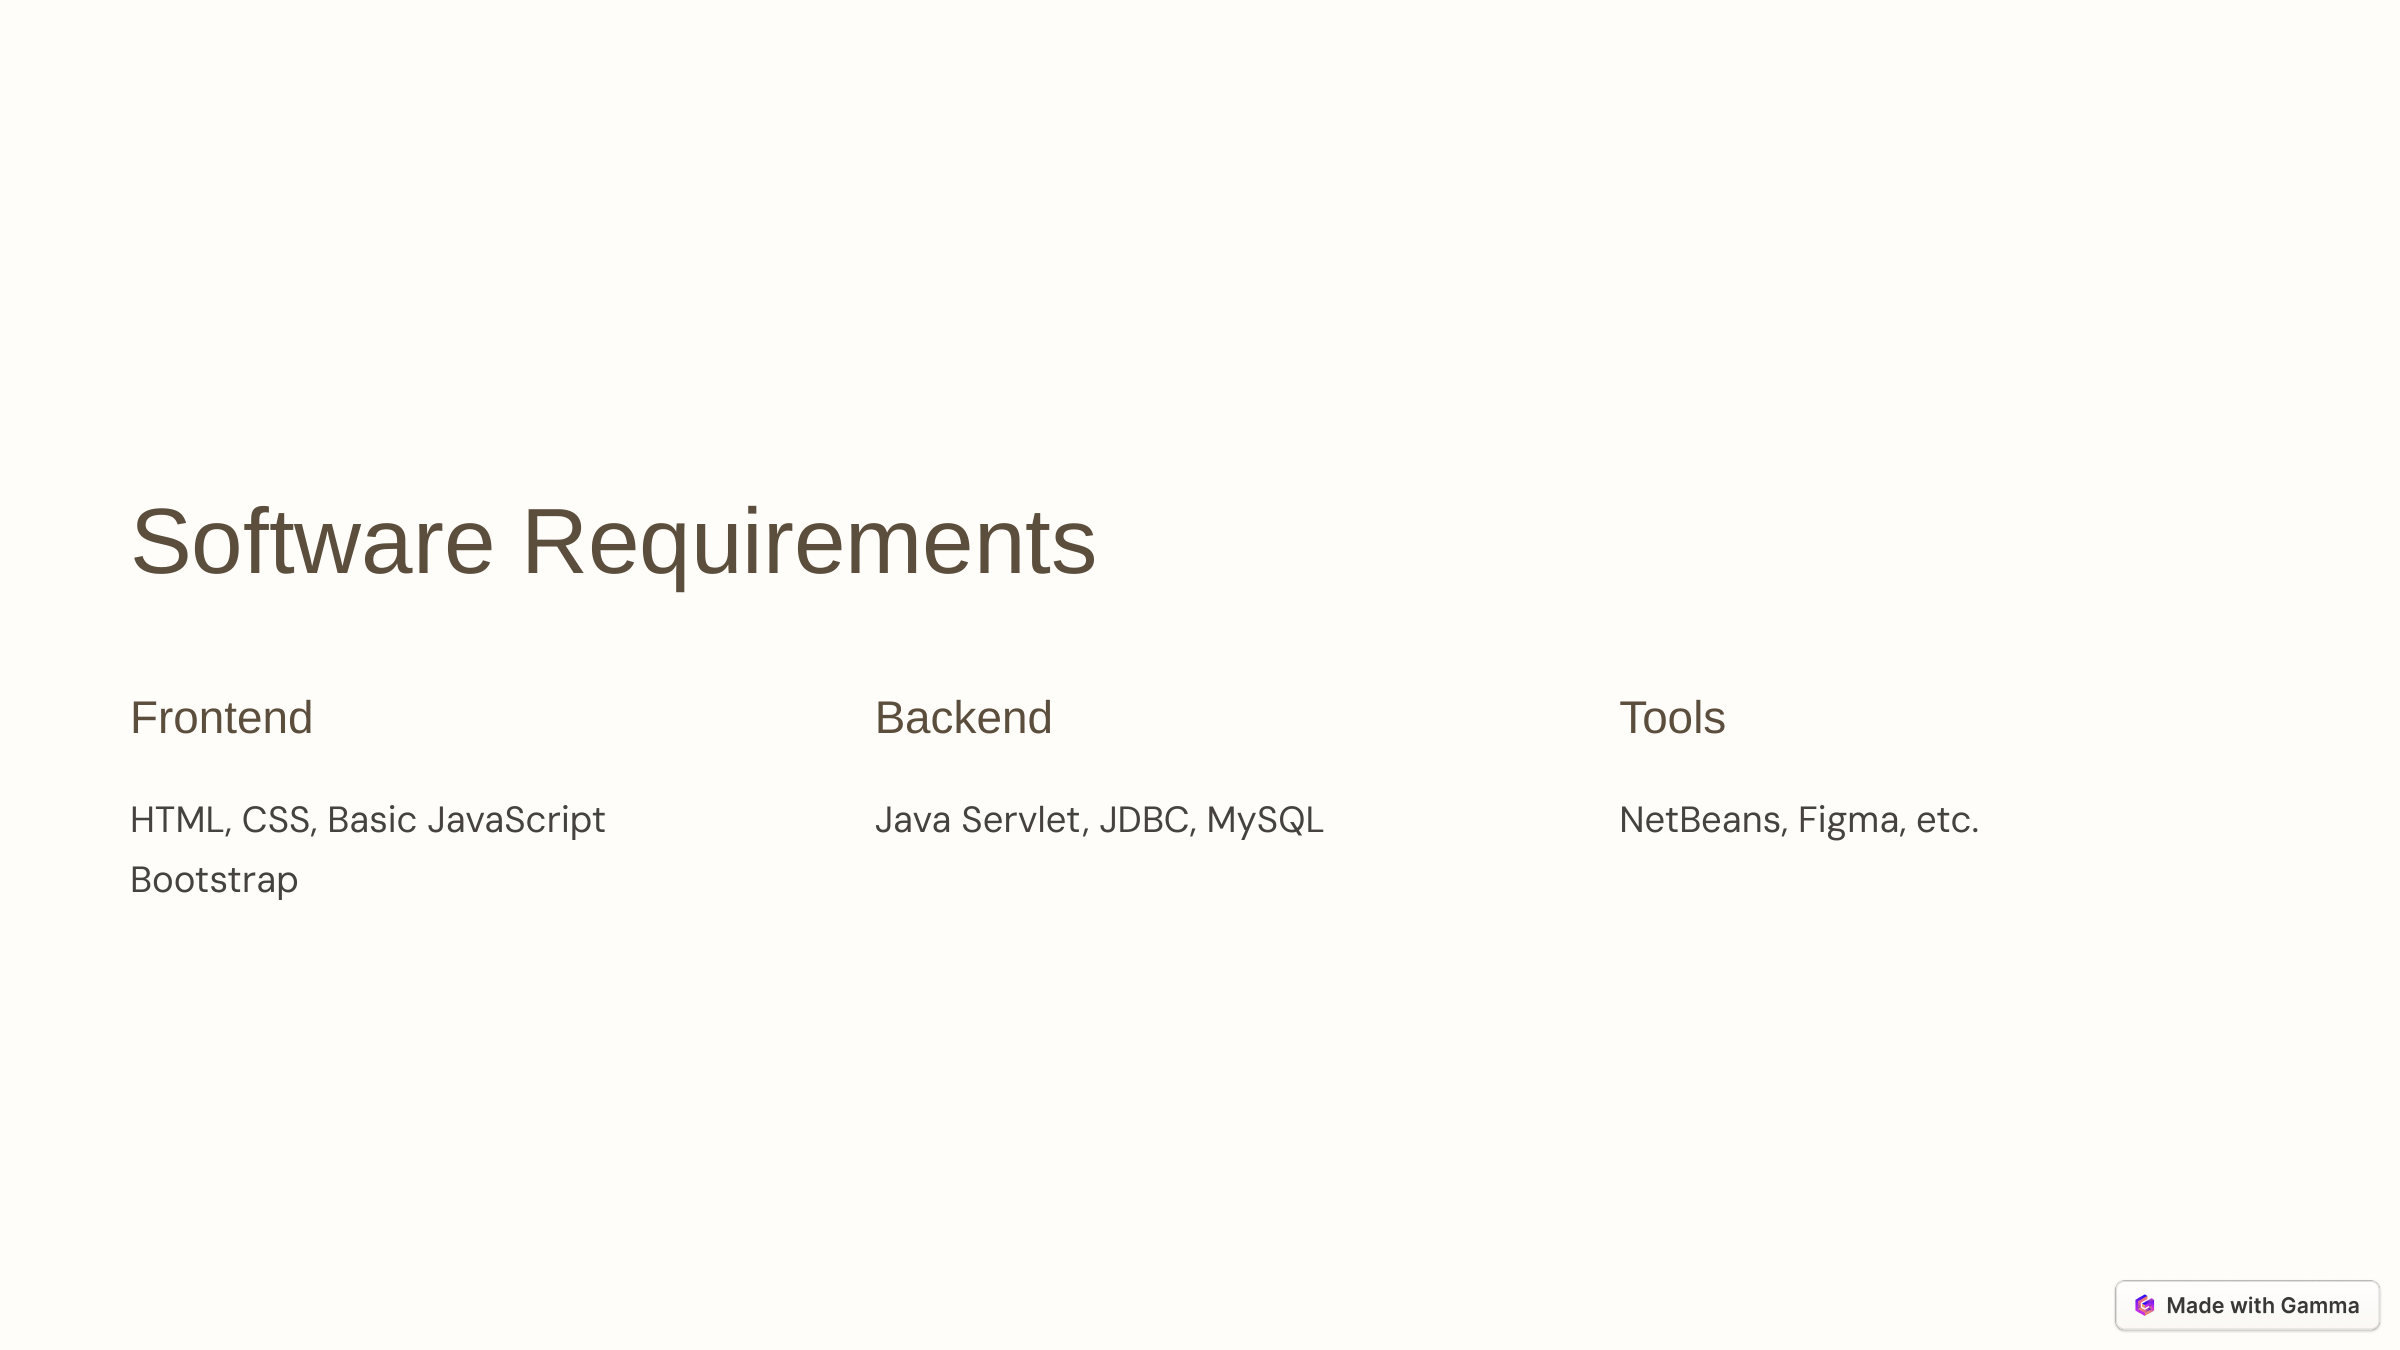

Software Requirements
Frontend
Backend
Tools
HTML, CSS, Basic JavaScript
Bootstrap
Java Servlet, JDBC, MySQL
NetBeans, Figma, etc.